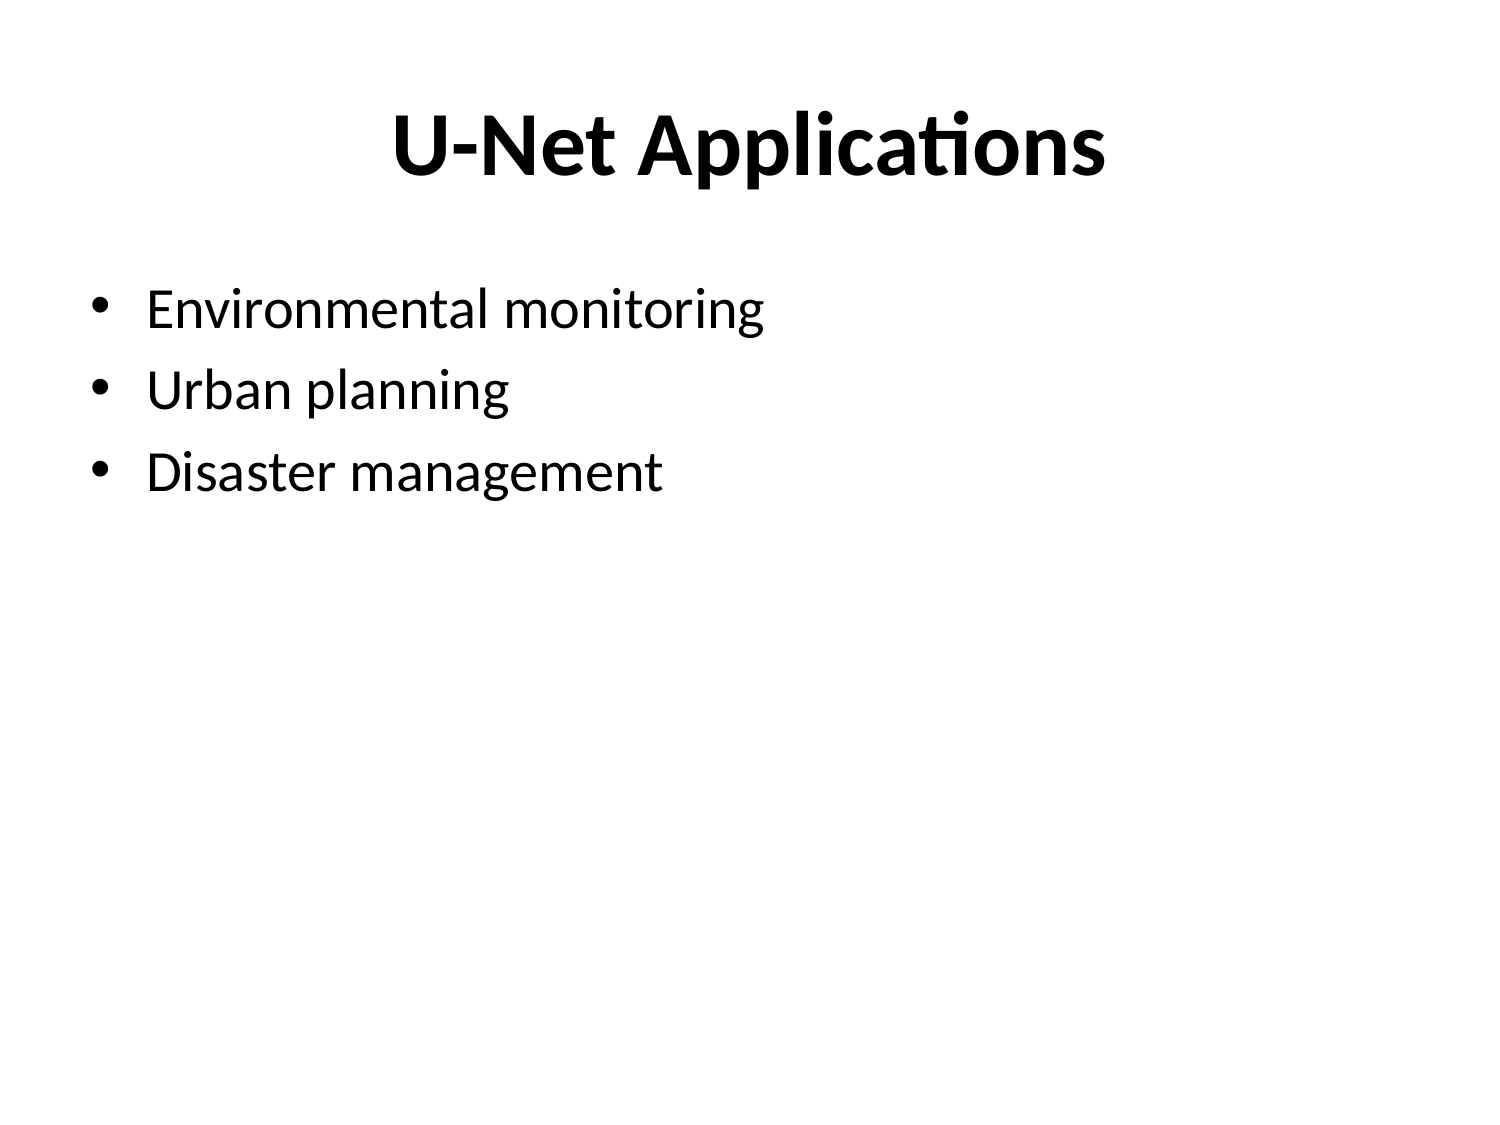

# U-Net Applications
Environmental monitoring
Urban planning
Disaster management